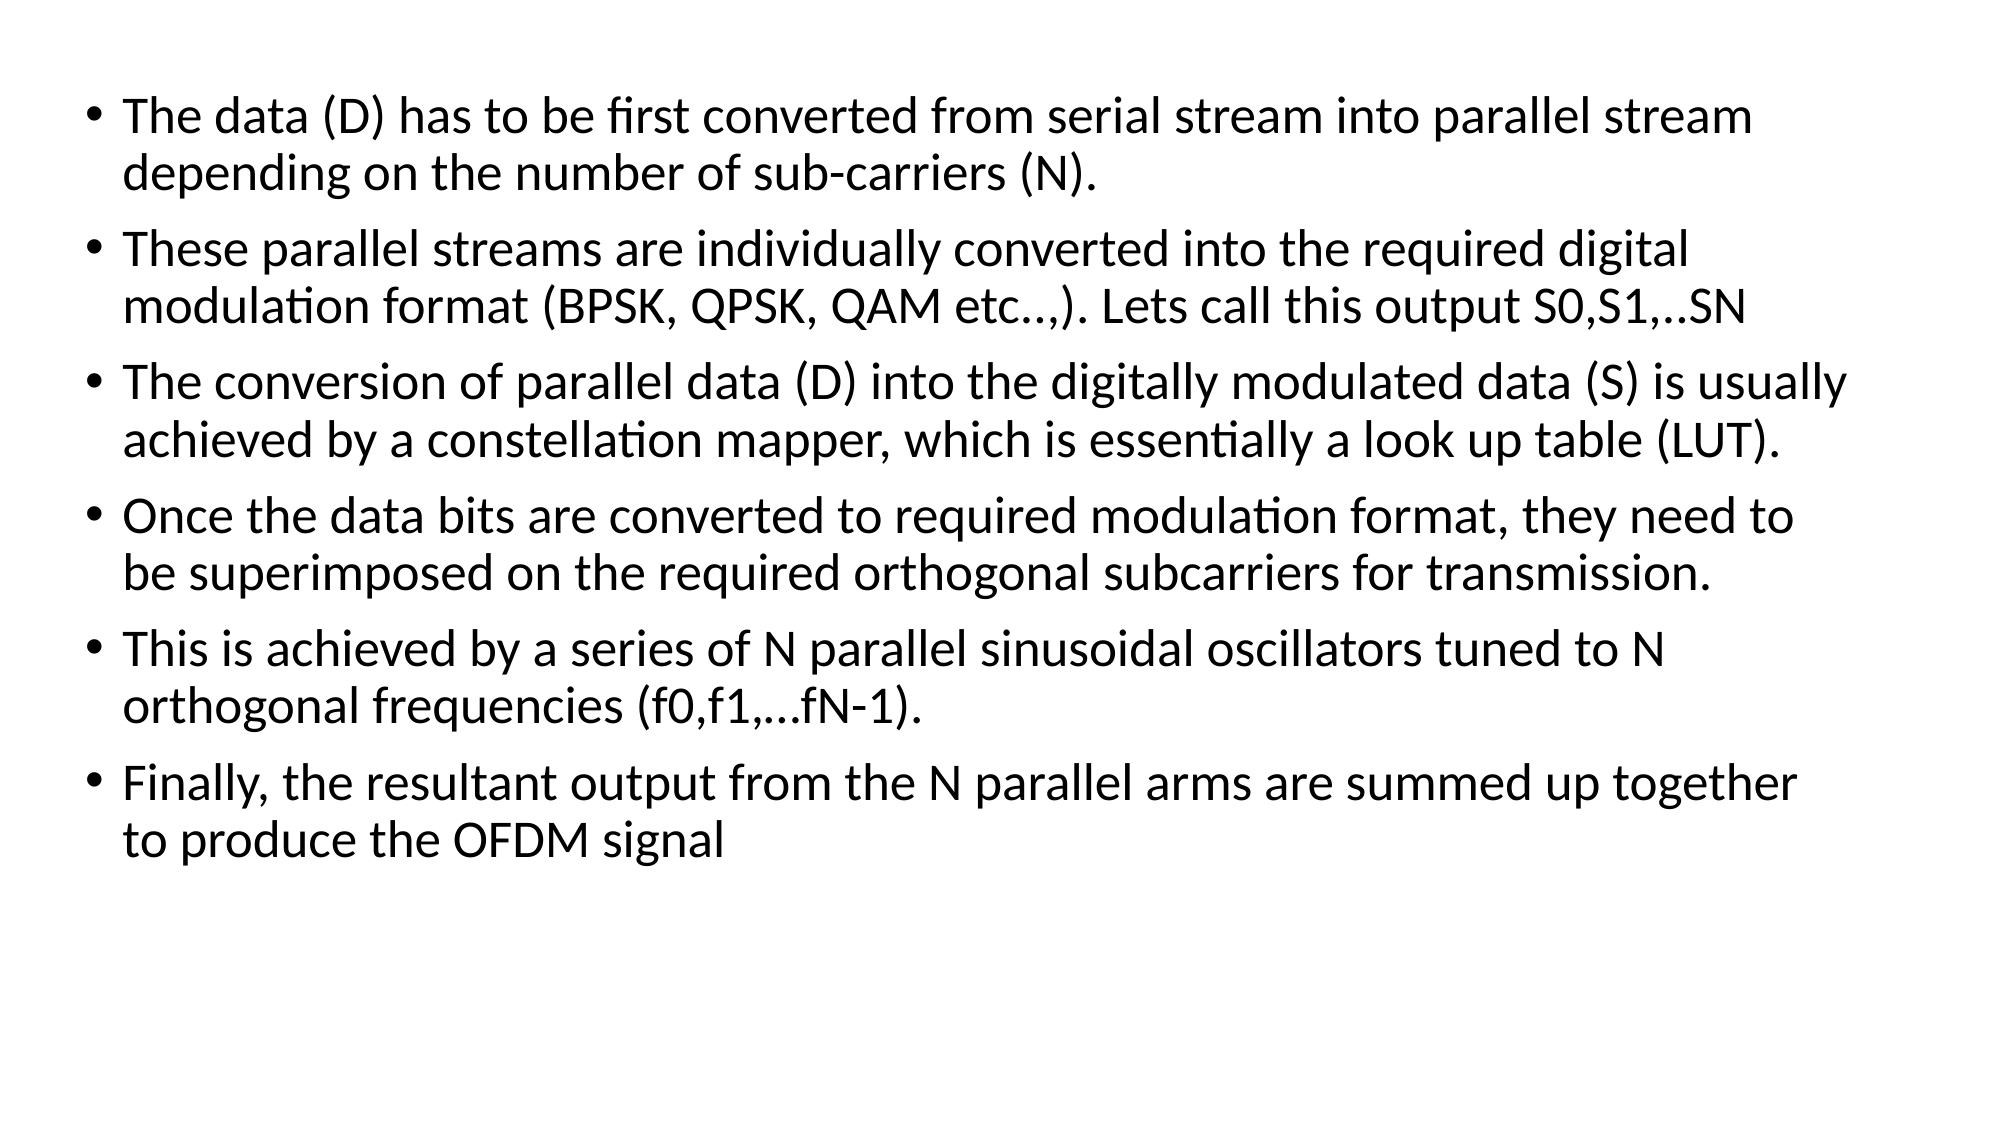

The data (D) has to be first converted from serial stream into parallel stream depending on the number of sub-carriers (N).
These parallel streams are individually converted into the required digital modulation format (BPSK, QPSK, QAM etc..,). Lets call this output S0,S1,..SN
The conversion of parallel data (D) into the digitally modulated data (S) is usually achieved by a constellation mapper, which is essentially a look up table (LUT).
Once the data bits are converted to required modulation format, they need to be superimposed on the required orthogonal subcarriers for transmission.
This is achieved by a series of N parallel sinusoidal oscillators tuned to N orthogonal frequencies (f0,f1,…fN-1).
Finally, the resultant output from the N parallel arms are summed up together to produce the OFDM signal